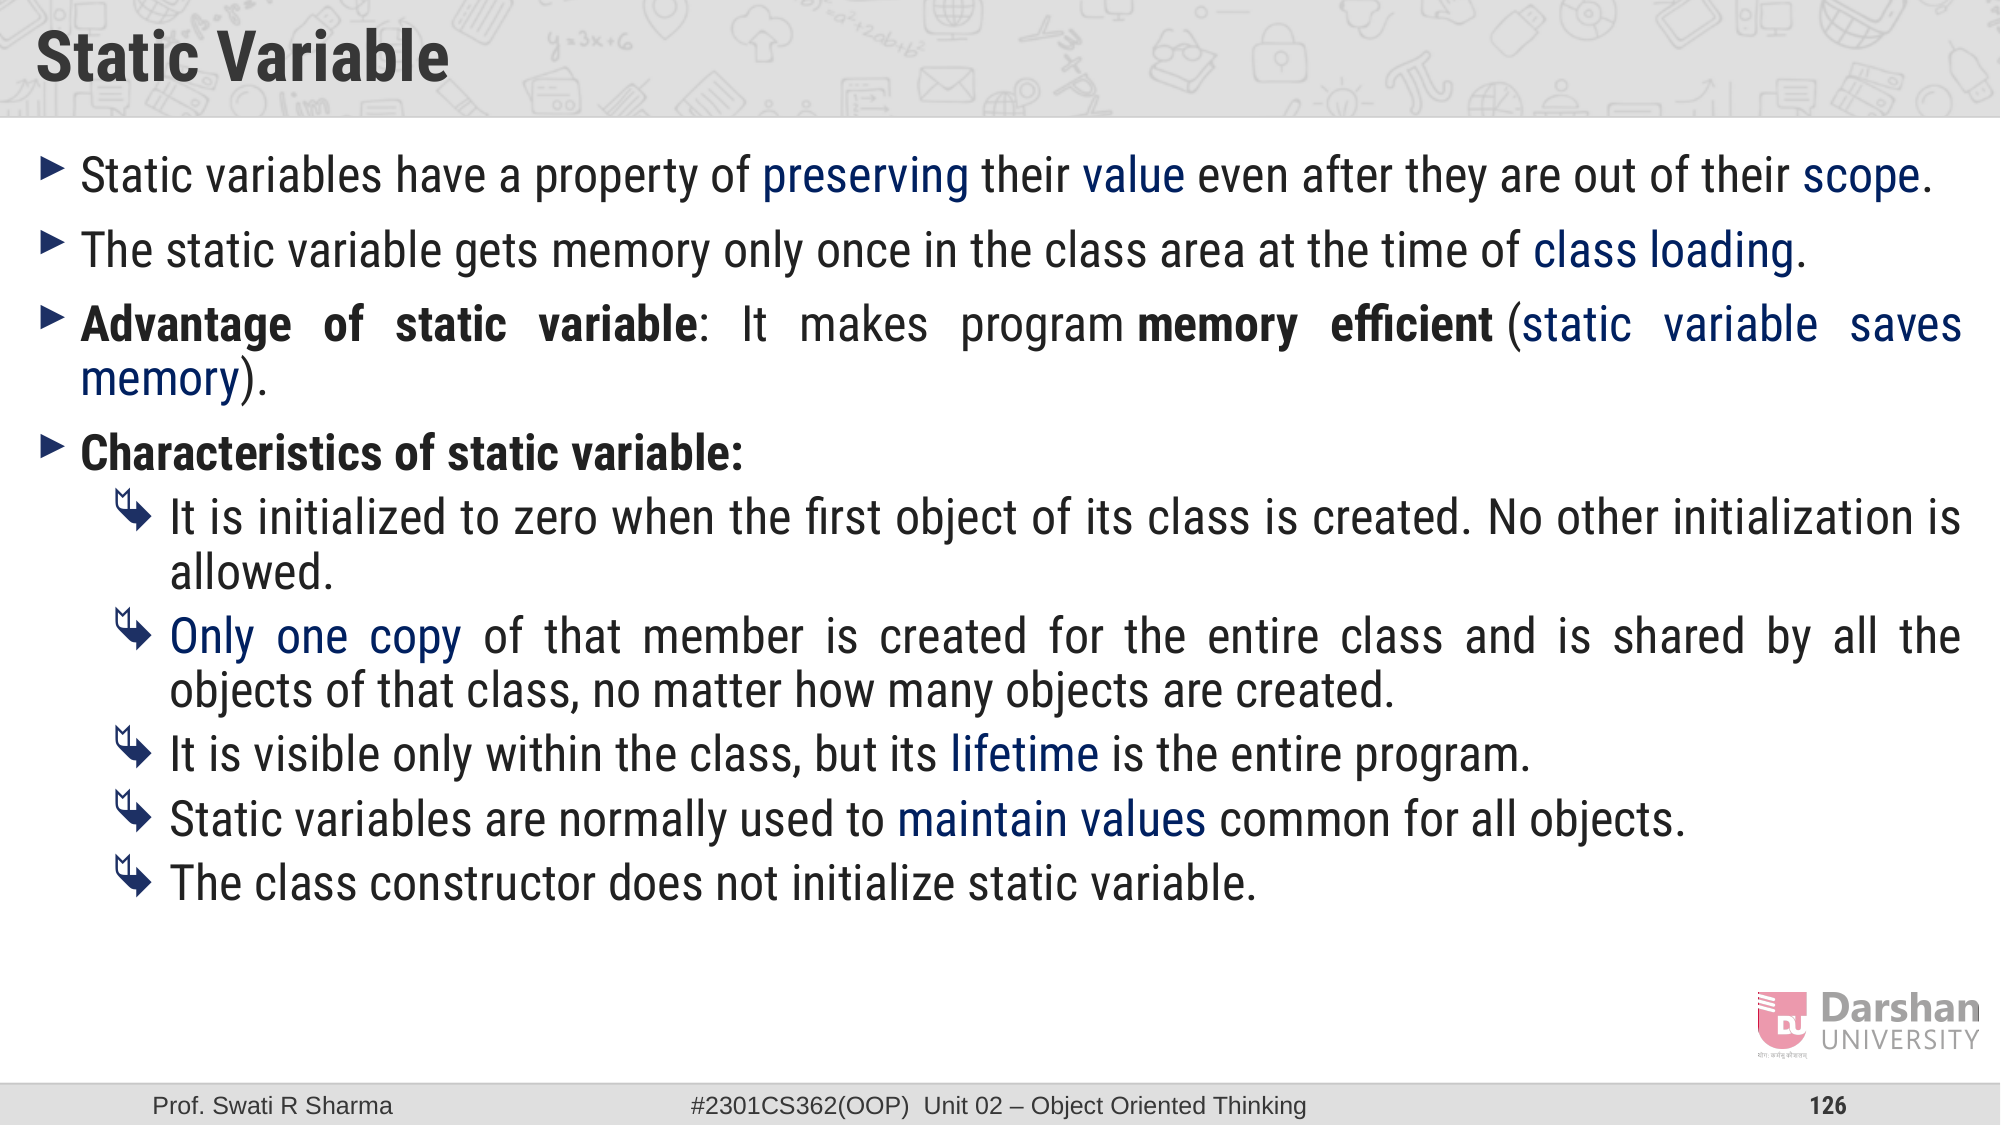

# Static Variable
Static variables have a property of preserving their value even after they are out of their scope.
The static variable gets memory only once in the class area at the time of class loading.
Advantage of static variable: It makes program memory efficient (static variable saves memory).
Characteristics of static variable:
It is initialized to zero when the first object of its class is created. No other initialization is allowed.
Only one copy of that member is created for the entire class and is shared by all the objects of that class, no matter how many objects are created.
It is visible only within the class, but its lifetime is the entire program.
Static variables are normally used to maintain values common for all objects.
The class constructor does not initialize static variable.